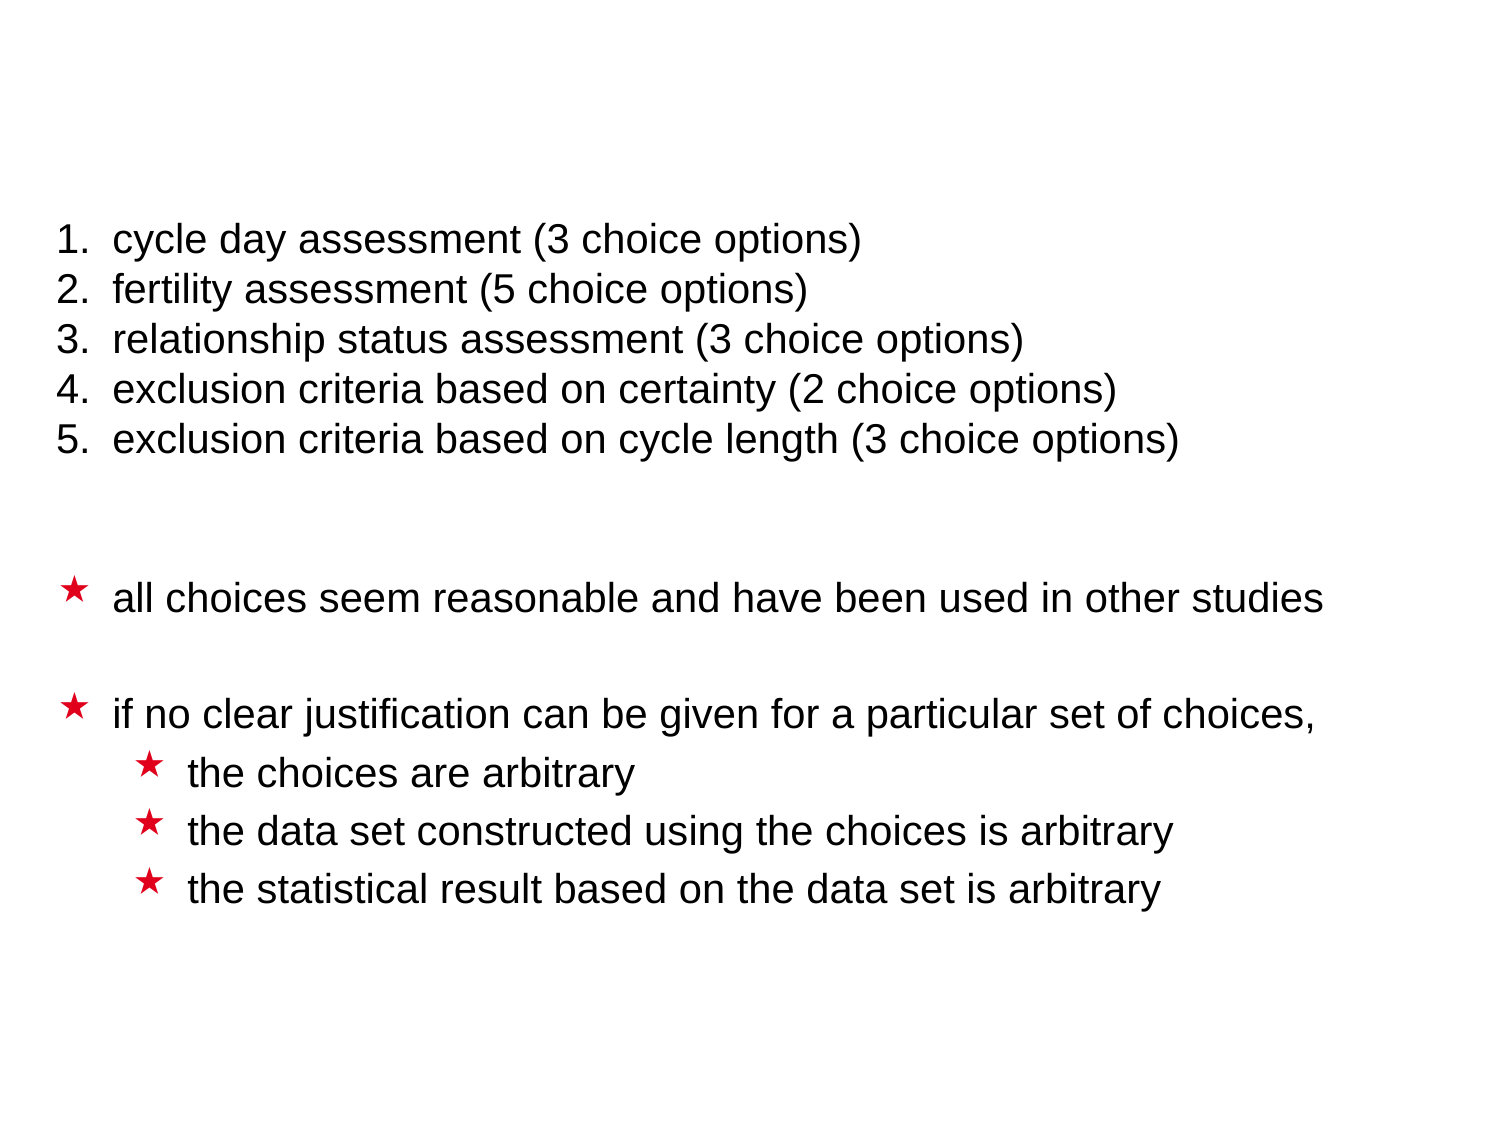

cycle day assessment (3 choice options)
fertility assessment (5 choice options)
relationship status assessment (3 choice options)
exclusion criteria based on certainty (2 choice options)
exclusion criteria based on cycle length (3 choice options)

all choices seem reasonable and have been used in other studies

if no clear justification can be given for a particular set of choices,
the choices are arbitrary
the data set constructed using the choices is arbitrary
the statistical result based on the data set is arbitrary